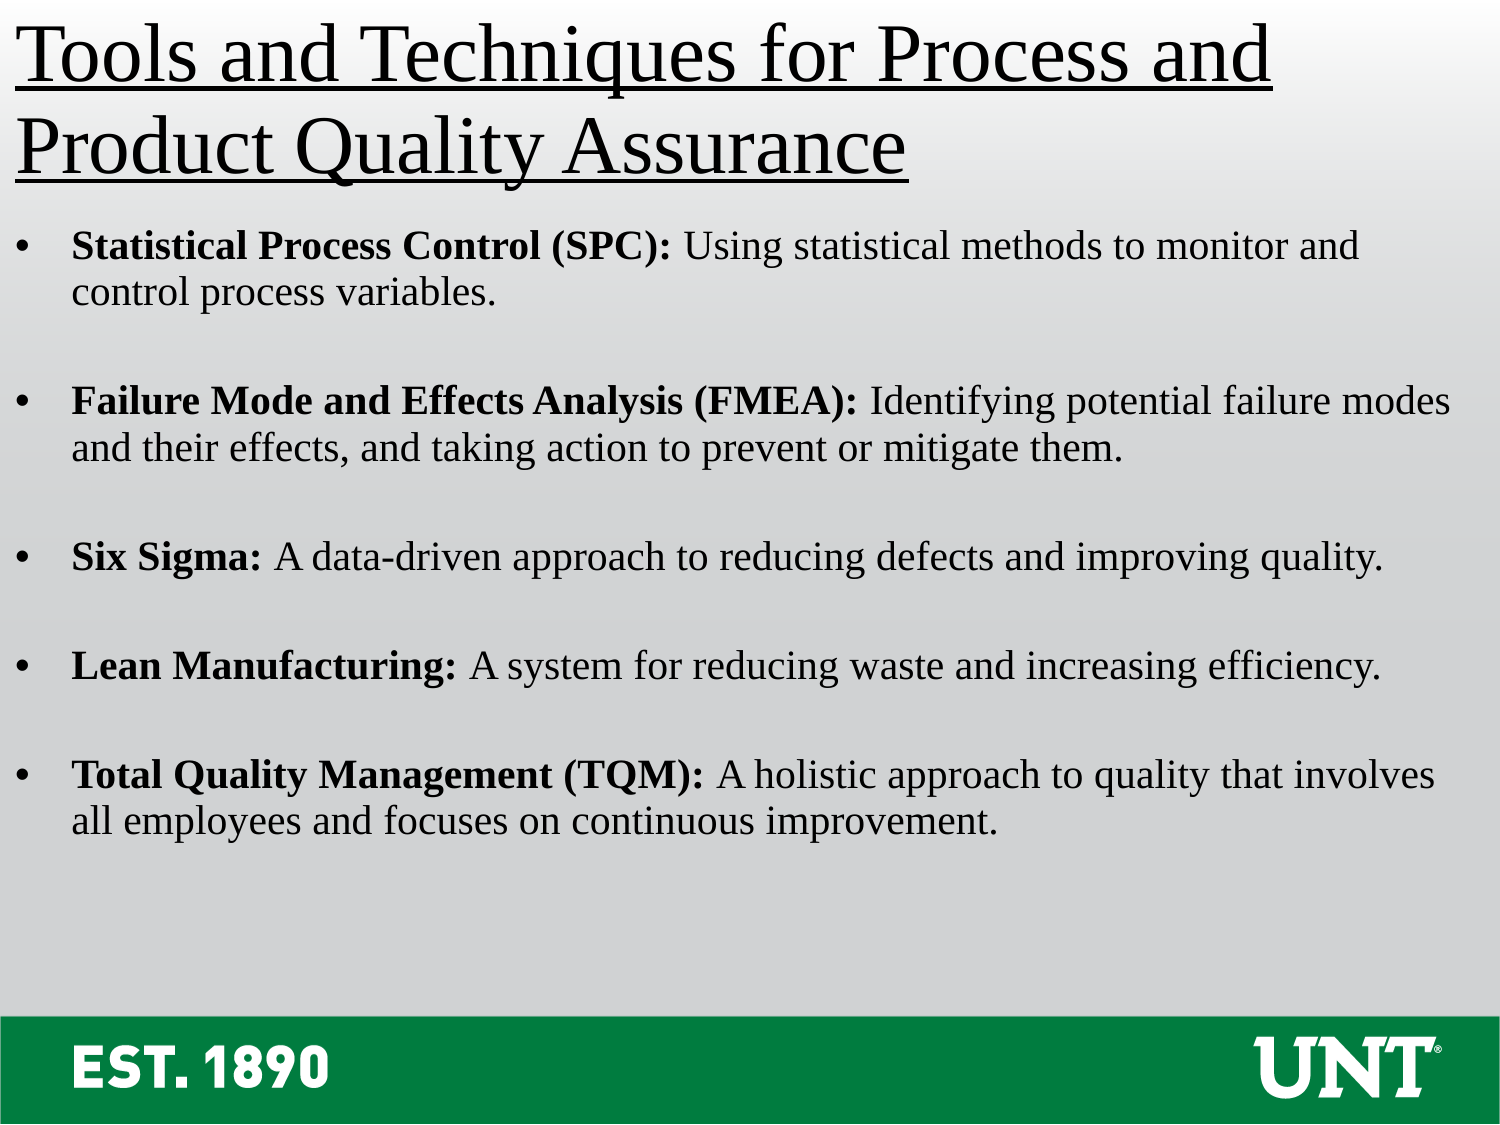

Tools and Techniques for Process and Product Quality Assurance

Statistical Process Control (SPC): Using statistical methods to monitor and control process variables.

Failure Mode and Effects Analysis (FMEA): Identifying potential failure modes and their effects, and taking action to prevent or mitigate them.

Six Sigma: A data-driven approach to reducing defects and improving quality.

Lean Manufacturing: A system for reducing waste and increasing efficiency.

Total Quality Management (TQM): A holistic approach to quality that involves all employees and focuses on continuous improvement.